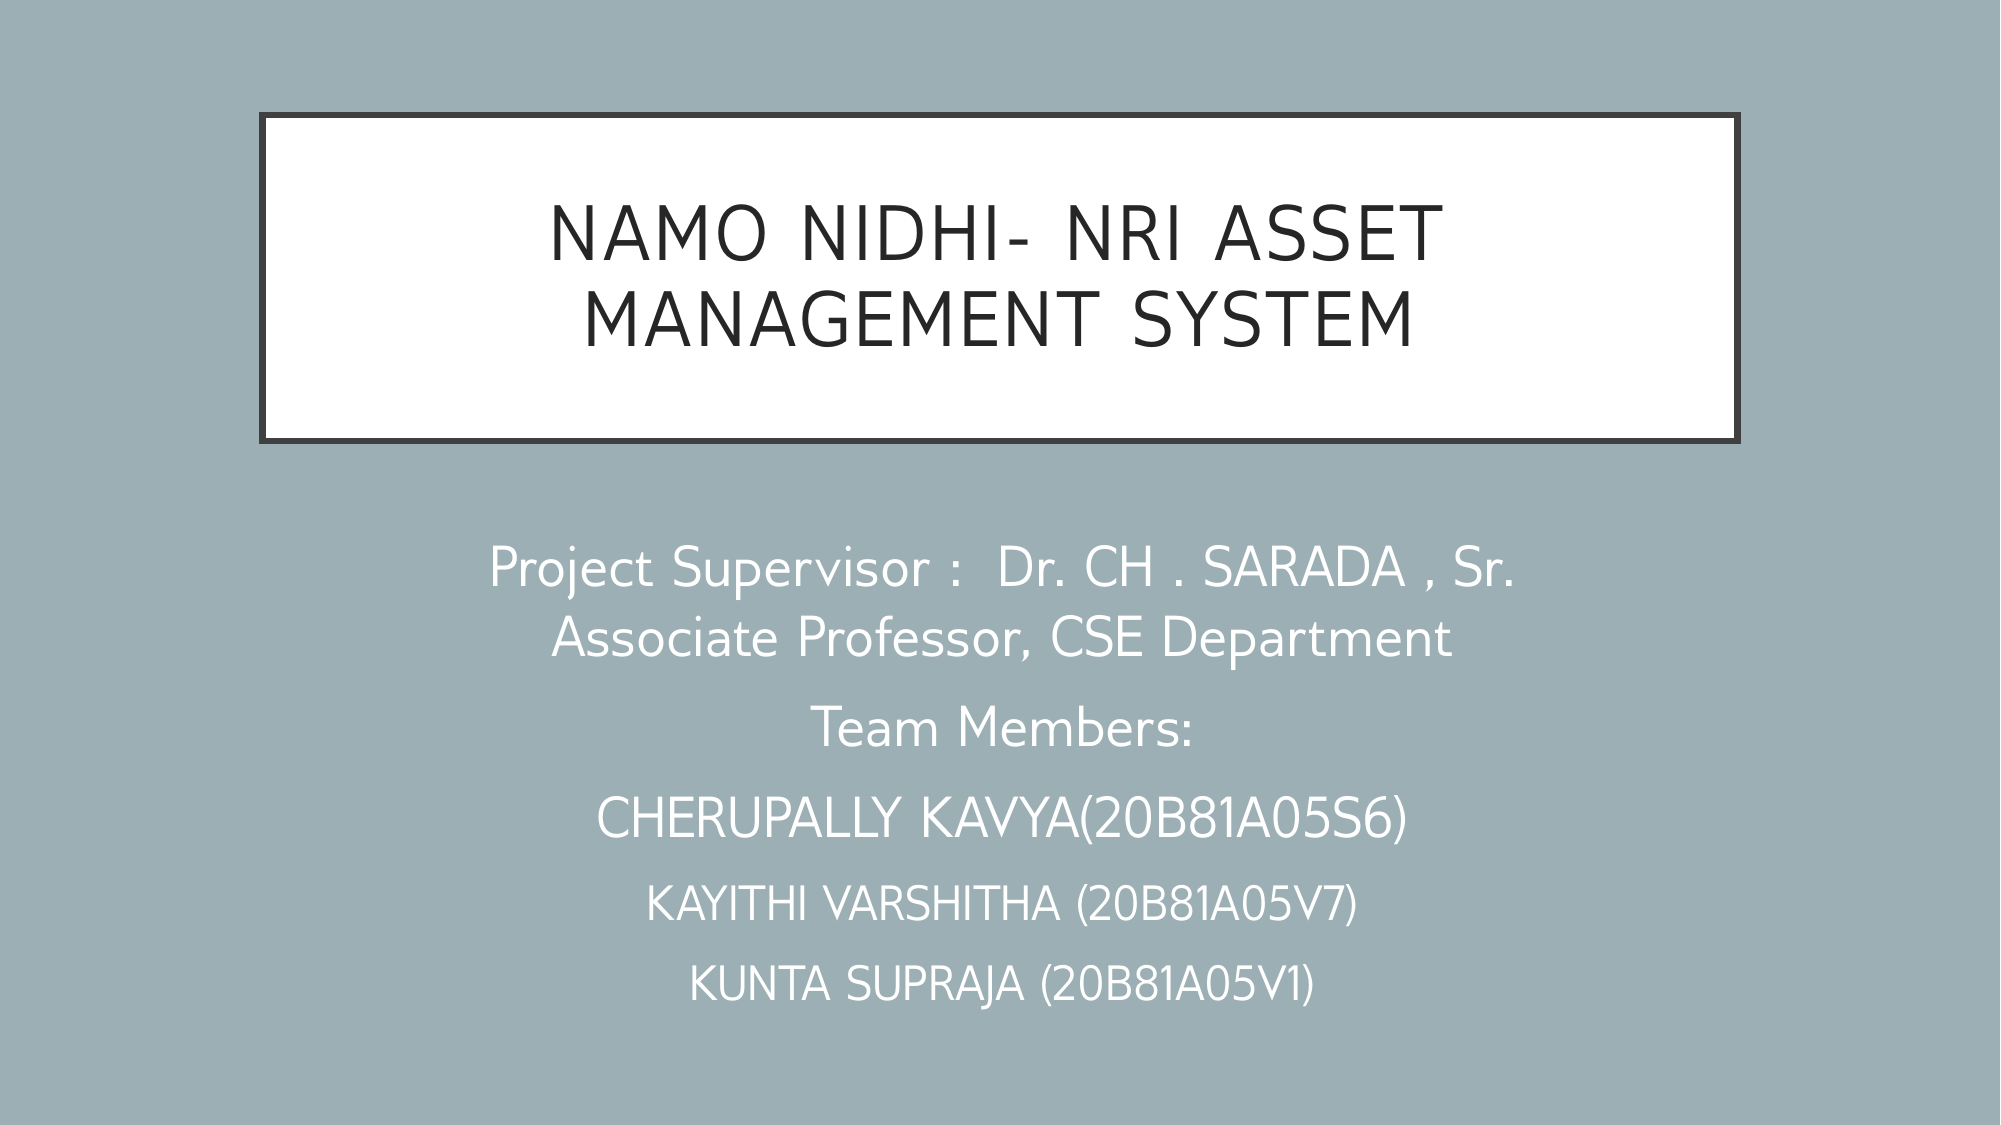

# NAMO NIDHI- NRI ASSET MANAGEMENT SYSTEM
Project Supervisor :  Dr. CH . SARADA , Sr. Associate Professor, CSE Department
Team Members:
CHERUPALLY KAVYA(20B81A05S6)
KAYITHI VARSHITHA (20B81A05V7)
KUNTA SUPRAJA (20B81A05V1)